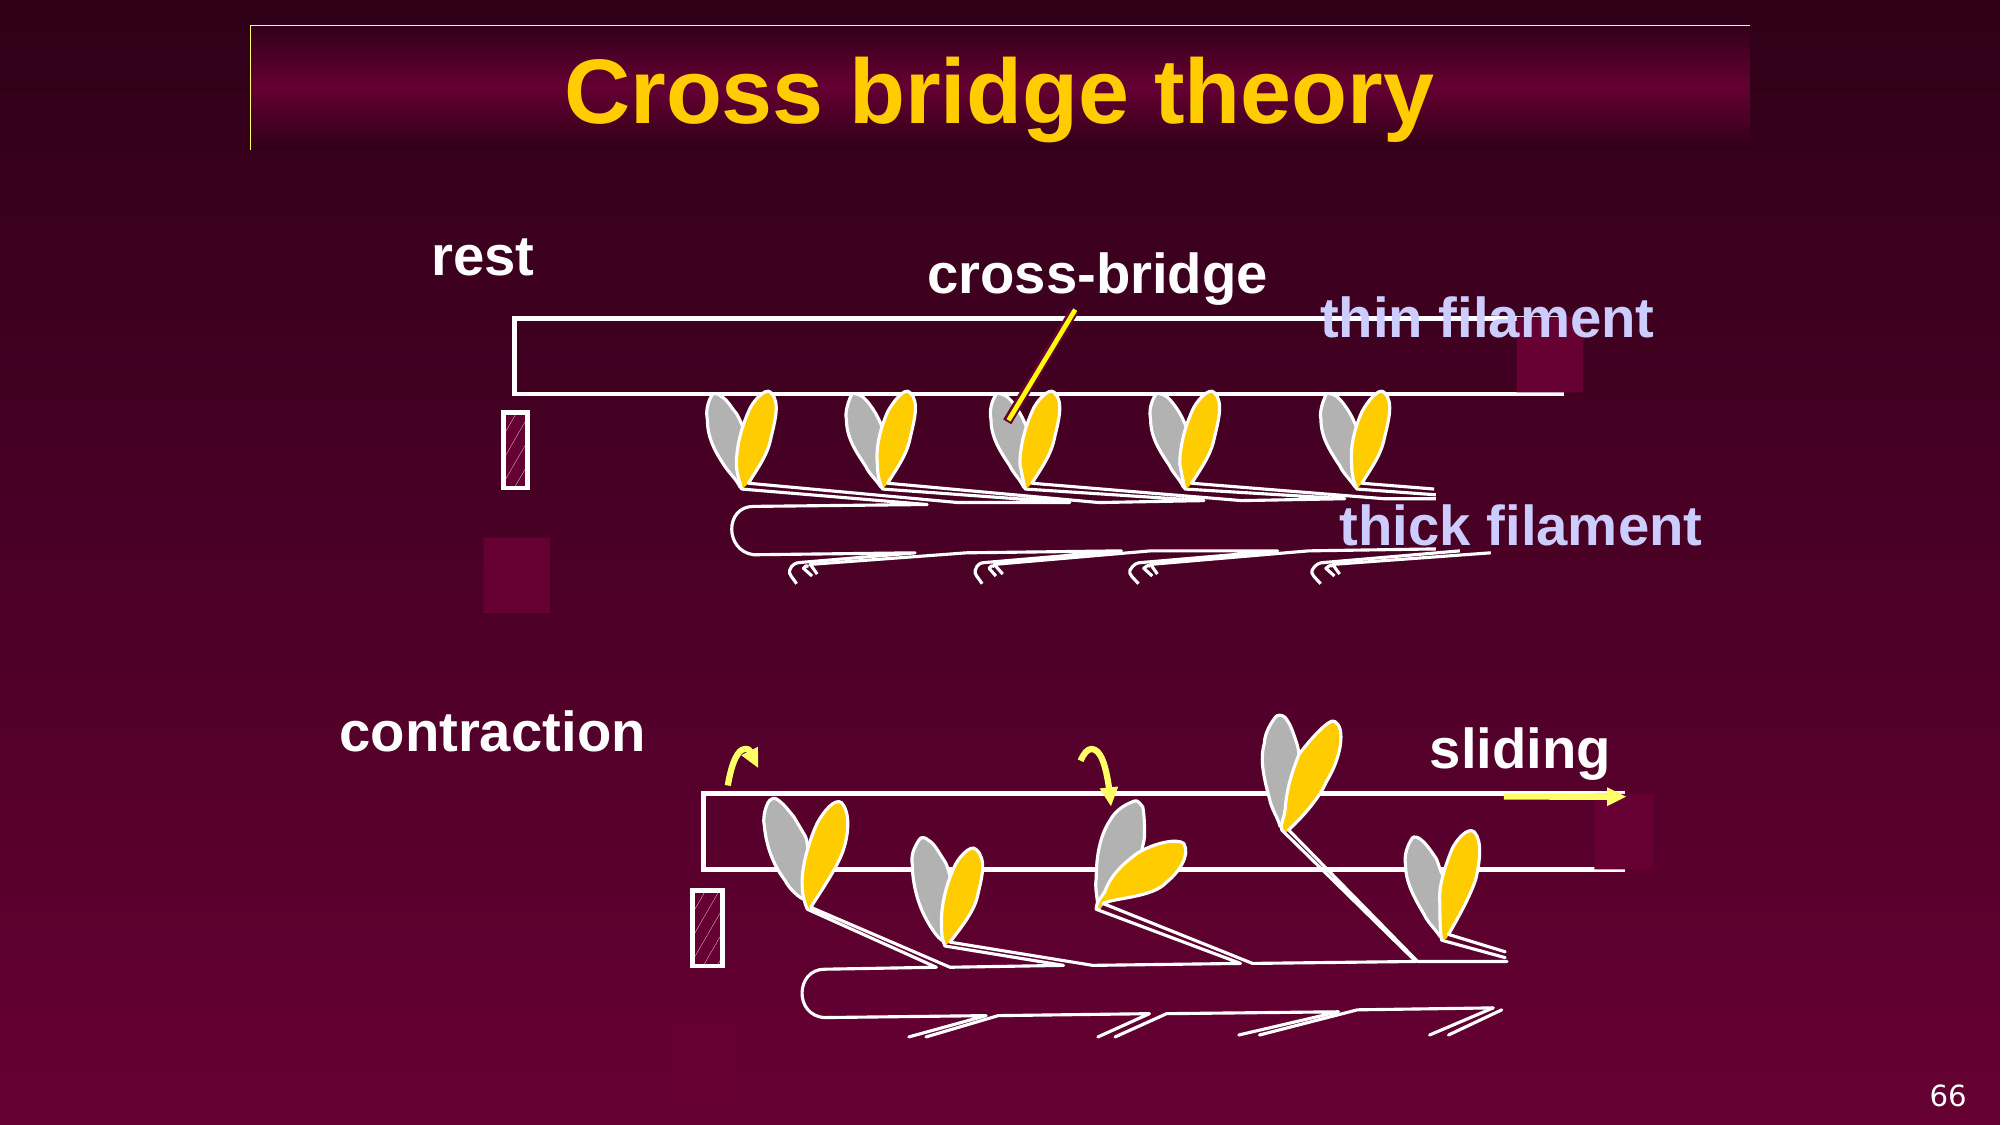

Cross bridge theory
rest
cross-bridge
thin filament

thick filament

contraction
sliding

66